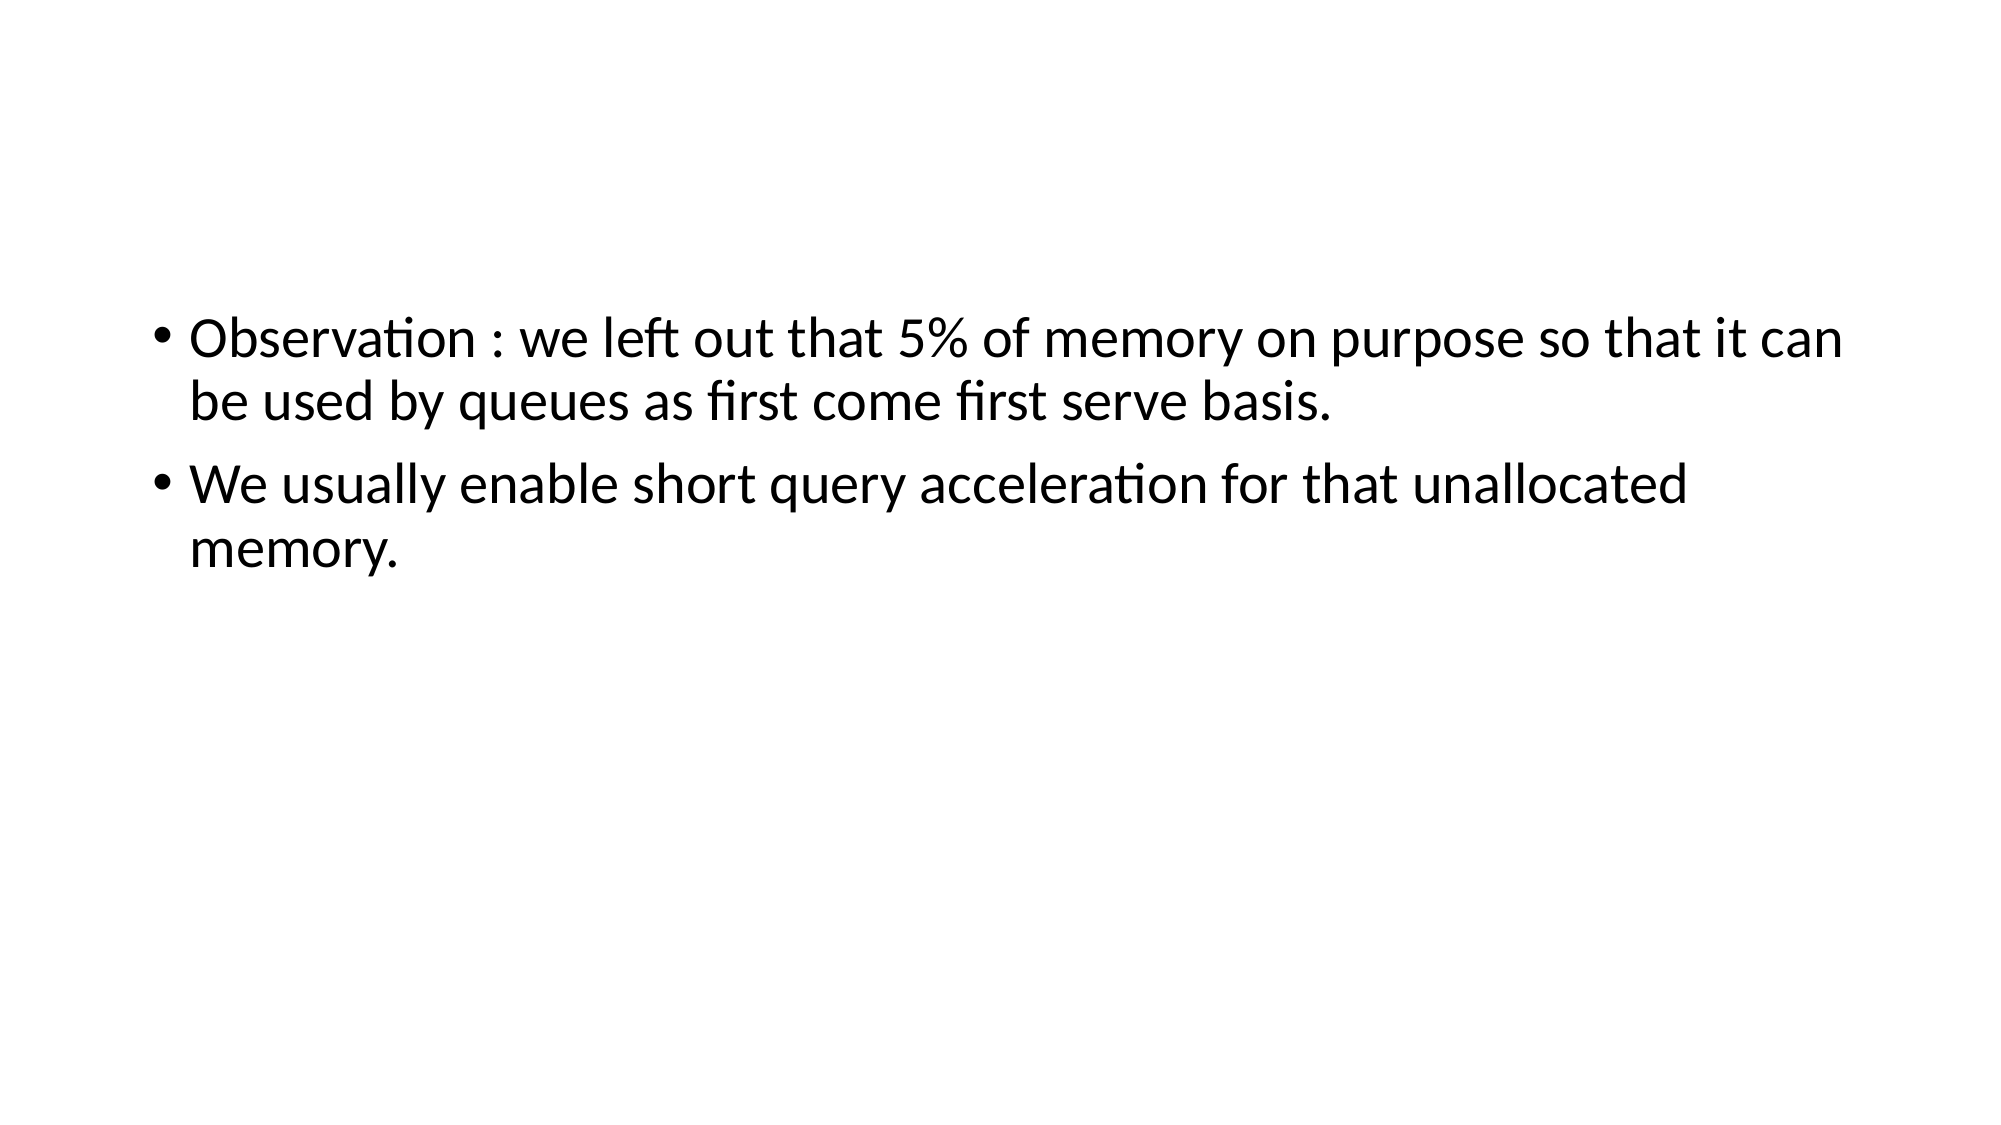

#
Observation : we left out that 5% of memory on purpose so that it can be used by queues as first come first serve basis.
We usually enable short query acceleration for that unallocated memory.